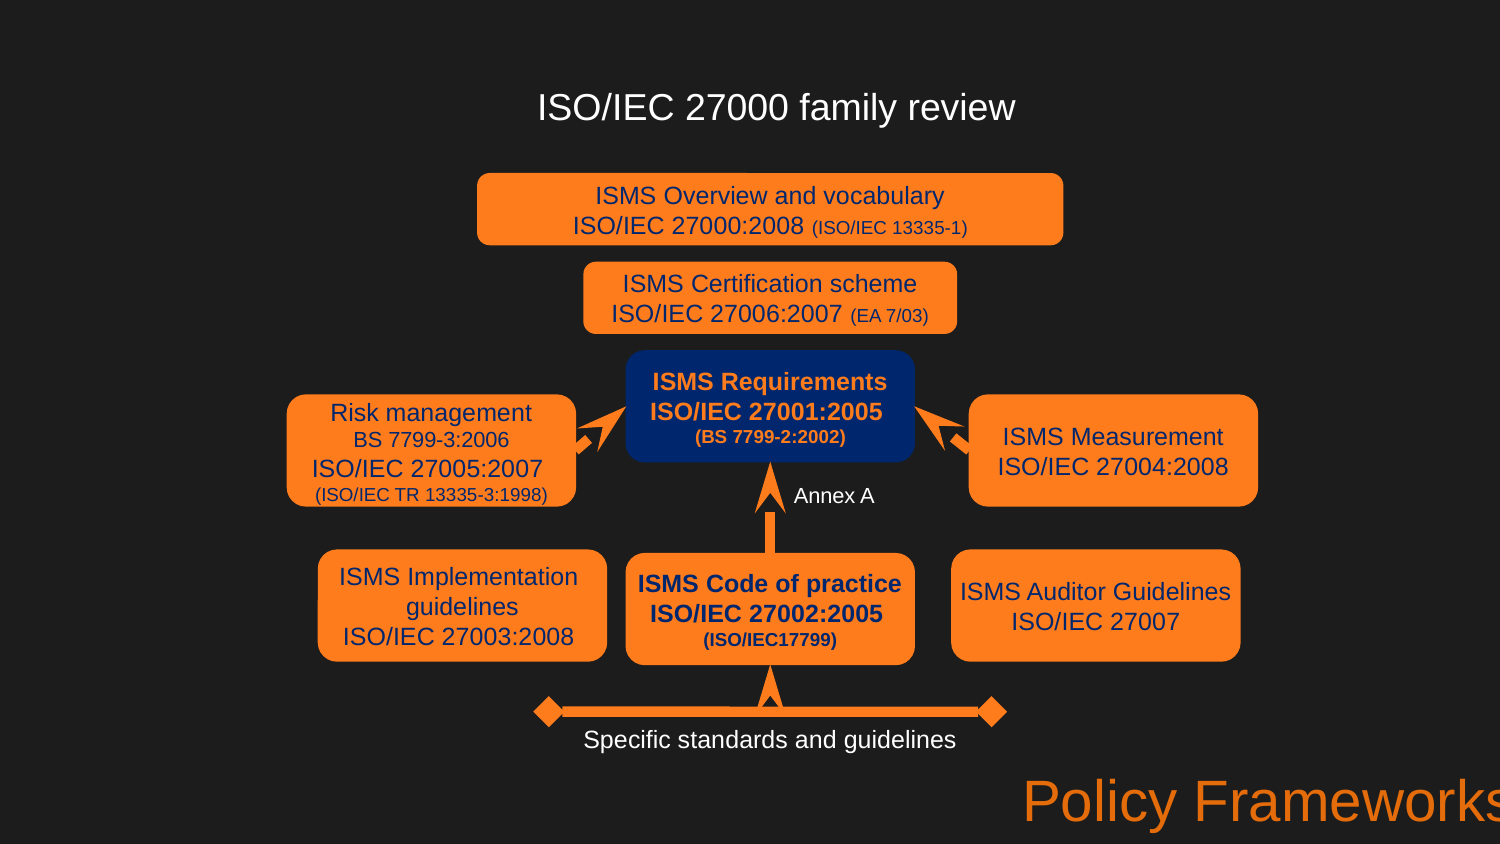

# ISO/IEC 27000 family review
ISMS Overview and vocabulary
ISO/IEC 27000:2008 (ISO/IEC 13335-1)
ISMS Certification scheme
ISO/IEC 27006:2007 (EA 7/03)
ISMS Requirements
ISO/IEC 27001:2005
(BS 7799-2:2002)
Risk management
BS 7799-3:2006
ISO/IEC 27005:2007
(ISO/IEC TR 13335-3:1998)
ISMS Measurement
ISO/IEC 27004:2008
Annex A
ISMS Implementation
guidelines
ISO/IEC 27003:2008
ISMS Auditor Guidelines
ISO/IEC 27007
ISMS Code of practice
ISO/IEC 27002:2005
(ISO/IEC17799)

Specific standards and guidelines
Policy Frameworks